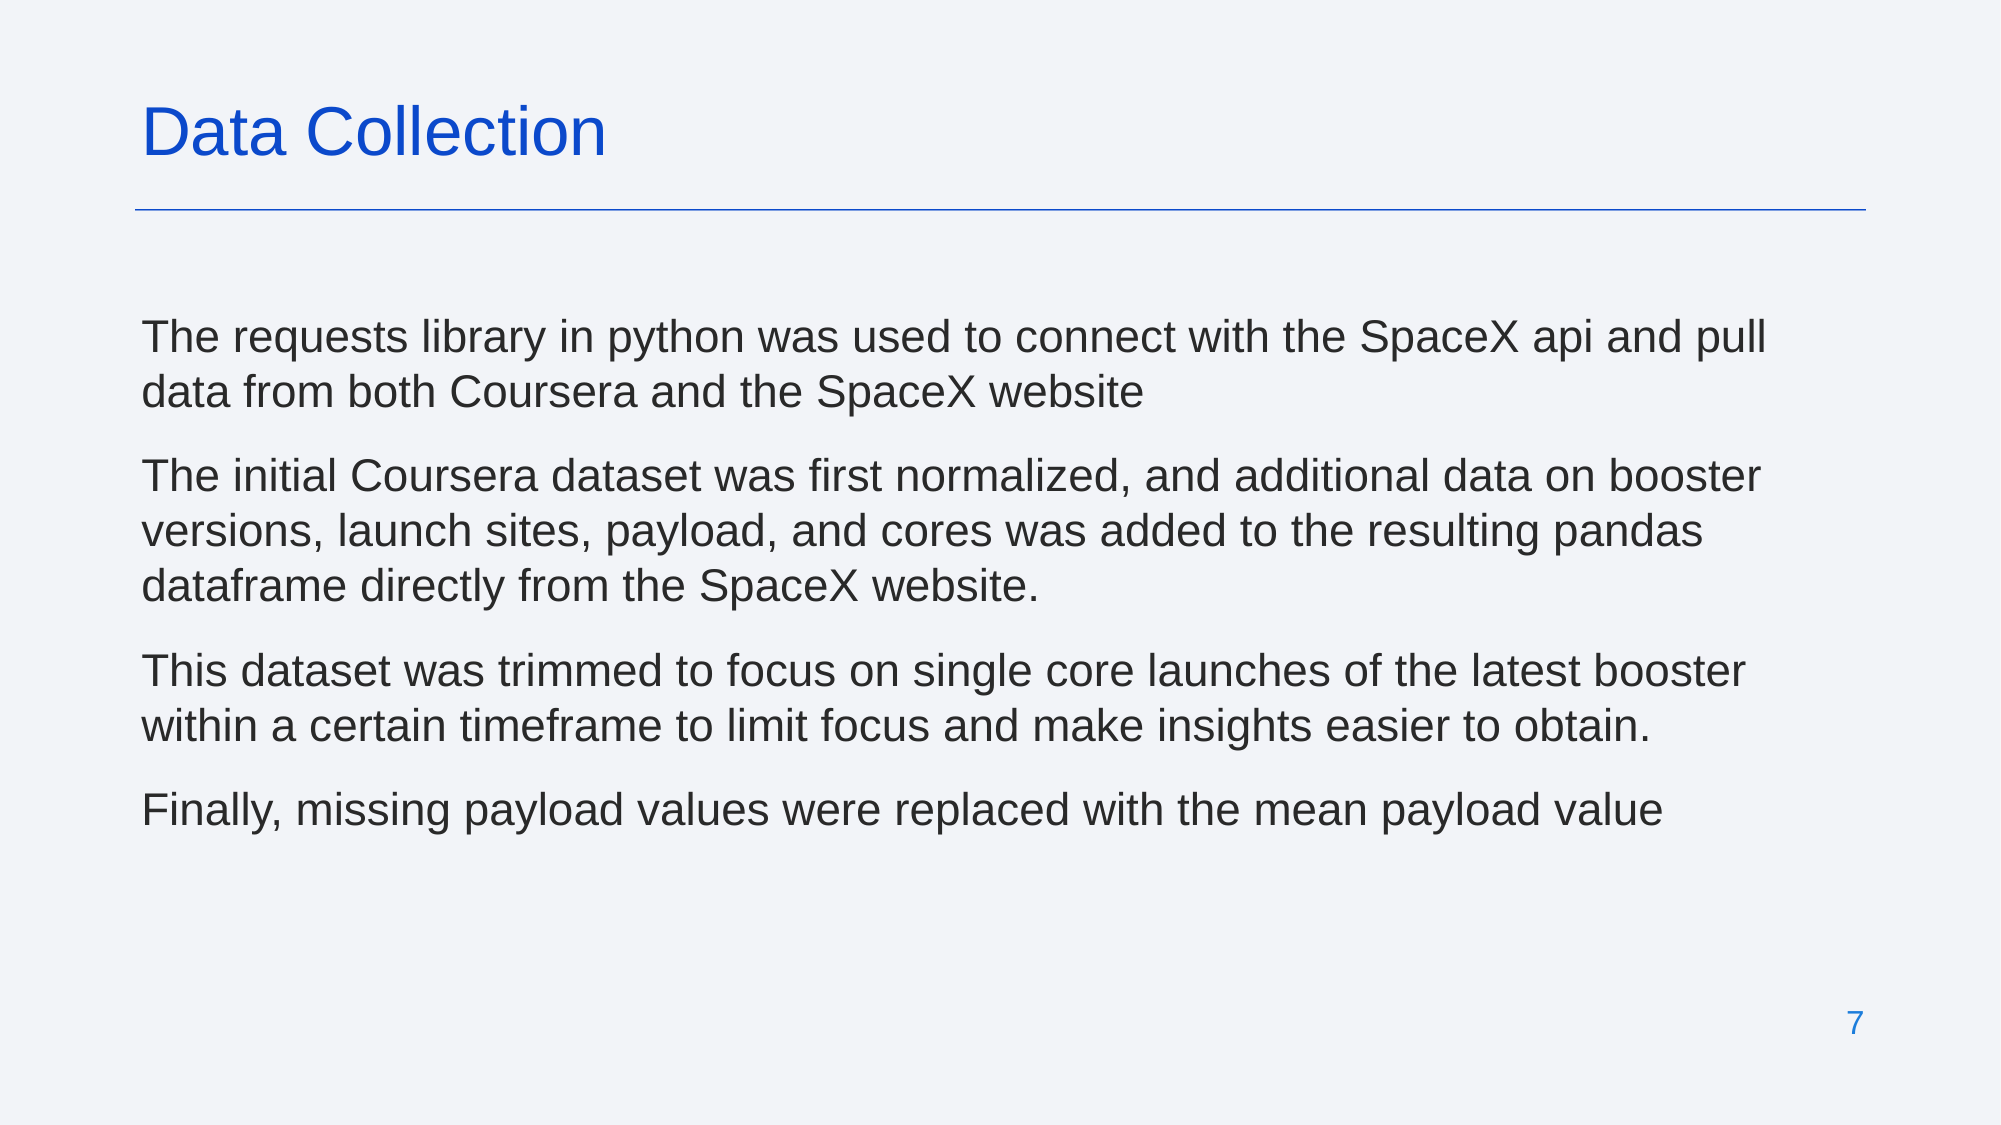

Data Collection
The requests library in python was used to connect with the SpaceX api and pull data from both Coursera and the SpaceX website
The initial Coursera dataset was first normalized, and additional data on booster versions, launch sites, payload, and cores was added to the resulting pandas dataframe directly from the SpaceX website.
This dataset was trimmed to focus on single core launches of the latest booster within a certain timeframe to limit focus and make insights easier to obtain.
Finally, missing payload values were replaced with the mean payload value

7